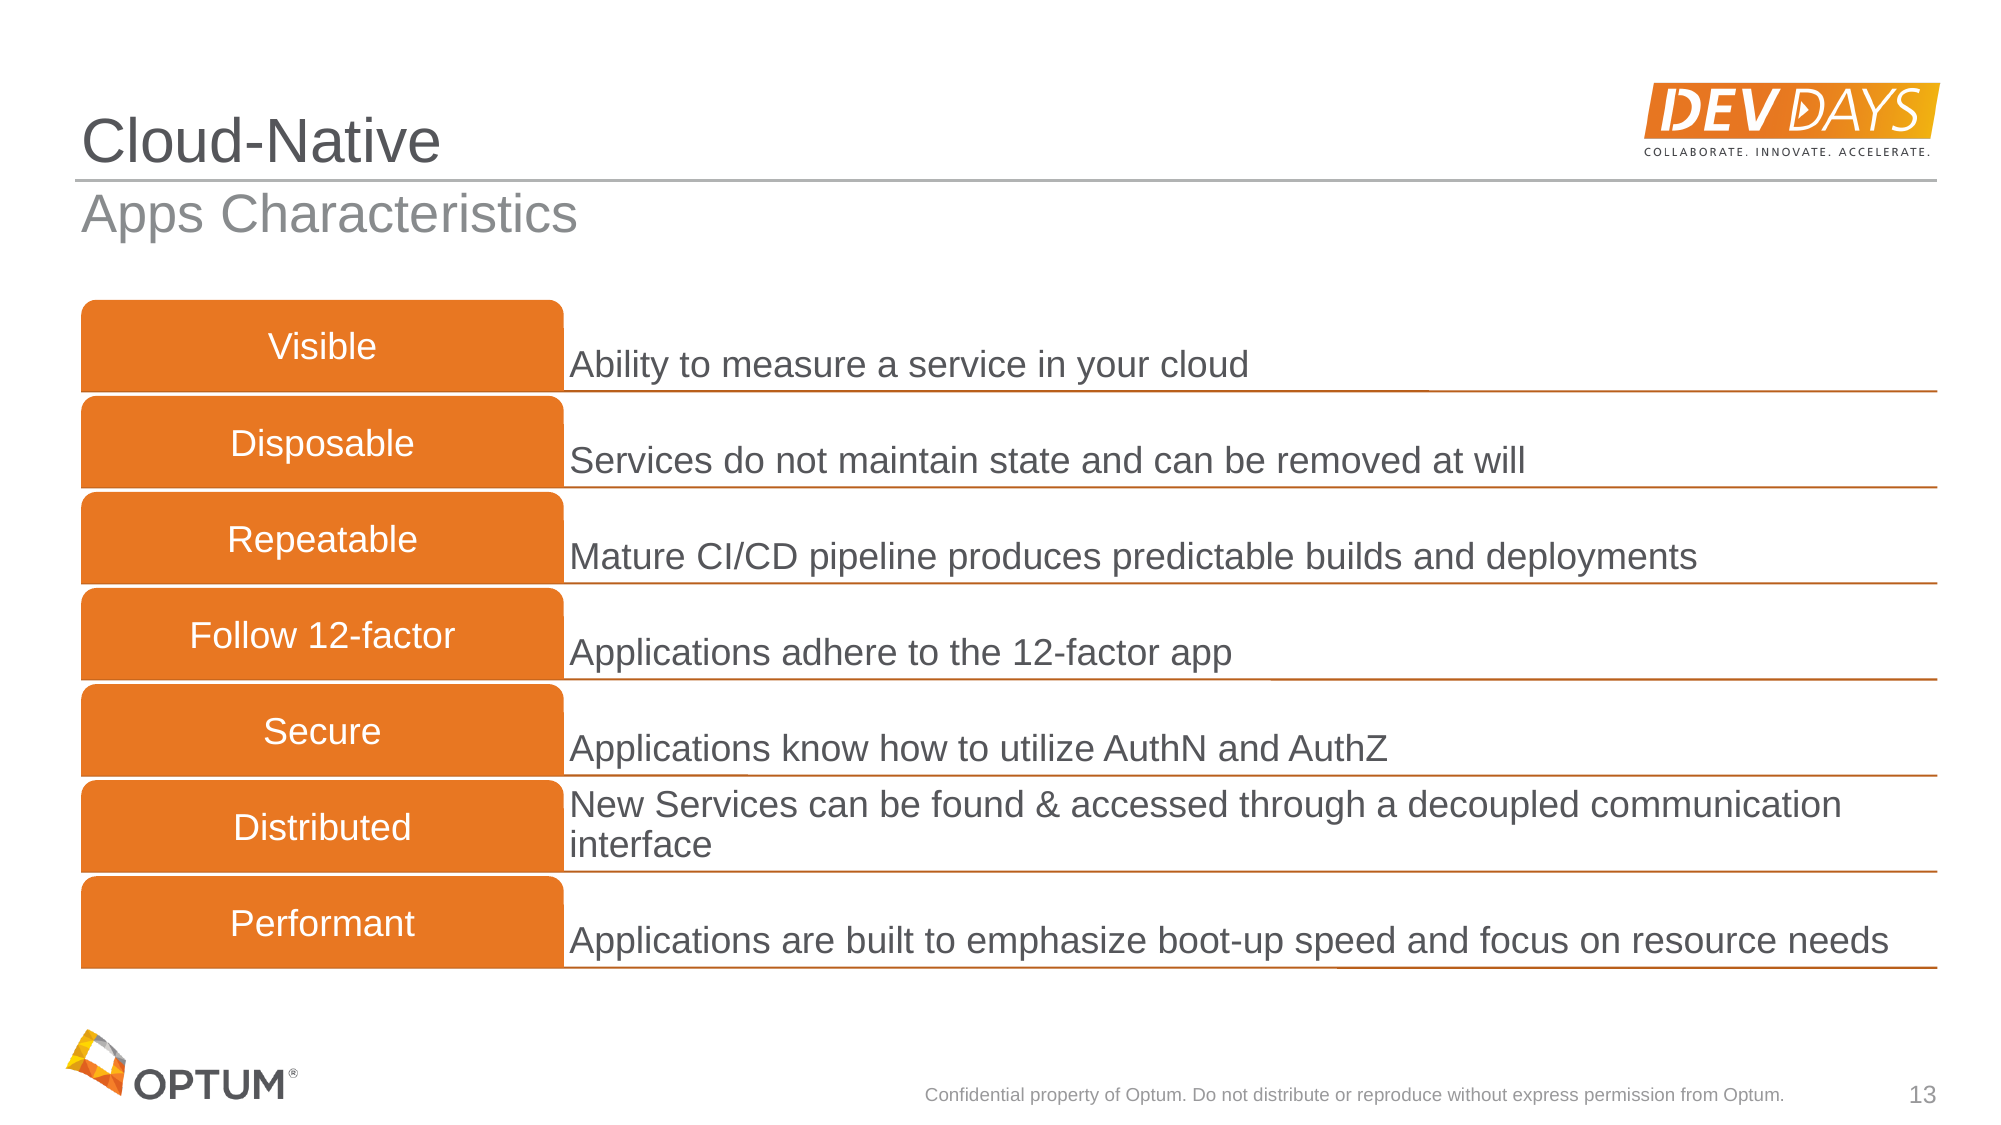

# Cloud-Native
Apps Characteristics
Ability to measure a service in your cloud
Visible
Services do not maintain state and can be removed at will
Disposable
Mature CI/CD pipeline produces predictable builds and deployments
Repeatable
Applications adhere to the 12-factor app
Follow 12-factor
Applications know how to utilize AuthN and AuthZ
Secure
New Services can be found & accessed through a decoupled communication interface
Distributed
Applications are built to emphasize boot-up speed and focus on resource needs
Performant
Confidential property of Optum. Do not distribute or reproduce without express permission from Optum.
13